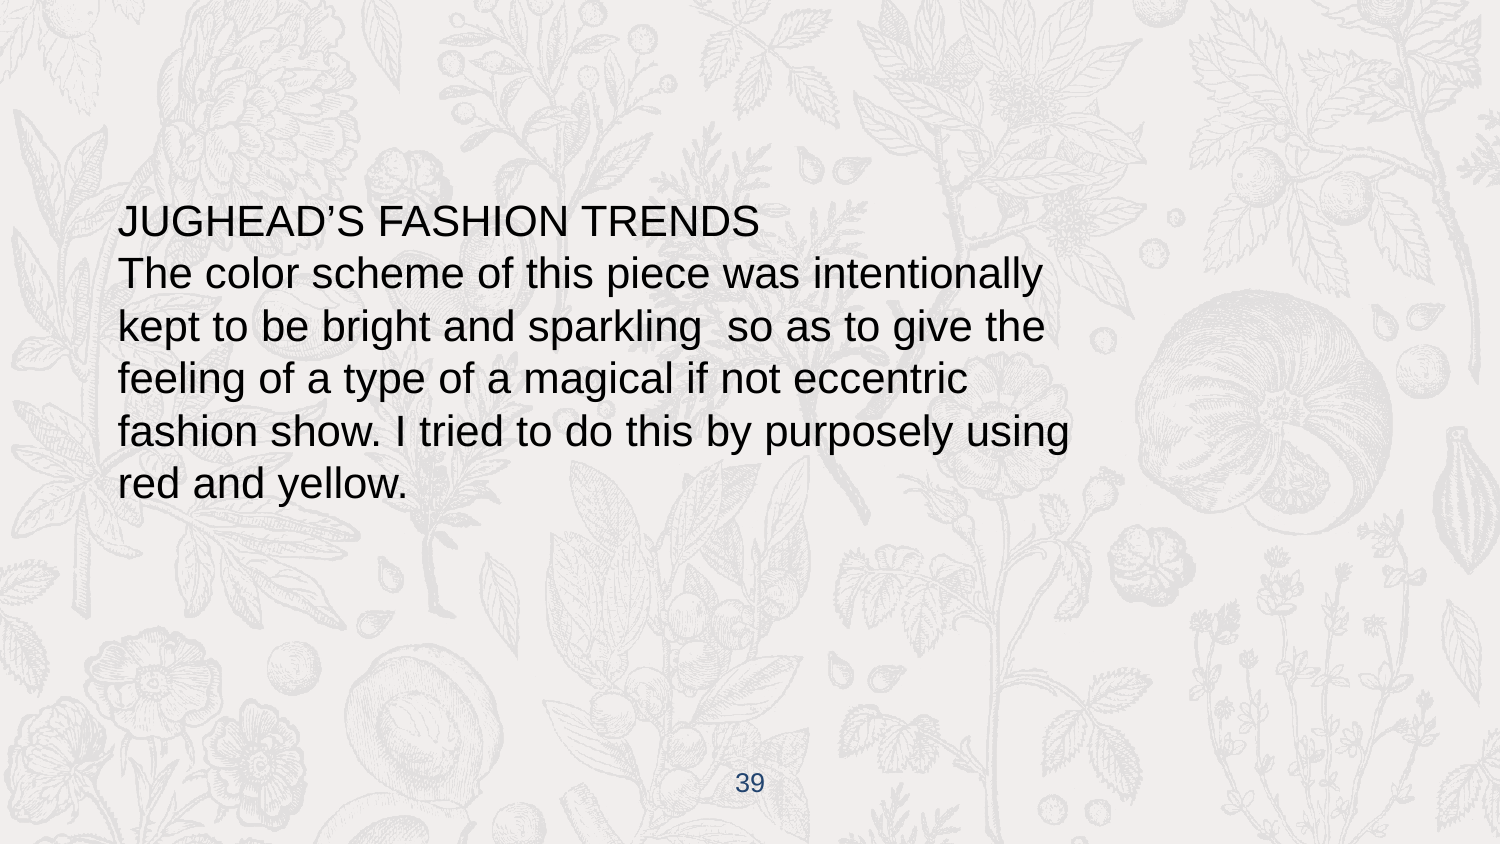

JUGHEAD’S FASHION TRENDS
The color scheme of this piece was intentionally kept to be bright and sparkling  so as to give the feeling of a type of a magical if not eccentric fashion show. I tried to do this by purposely using red and yellow.

39